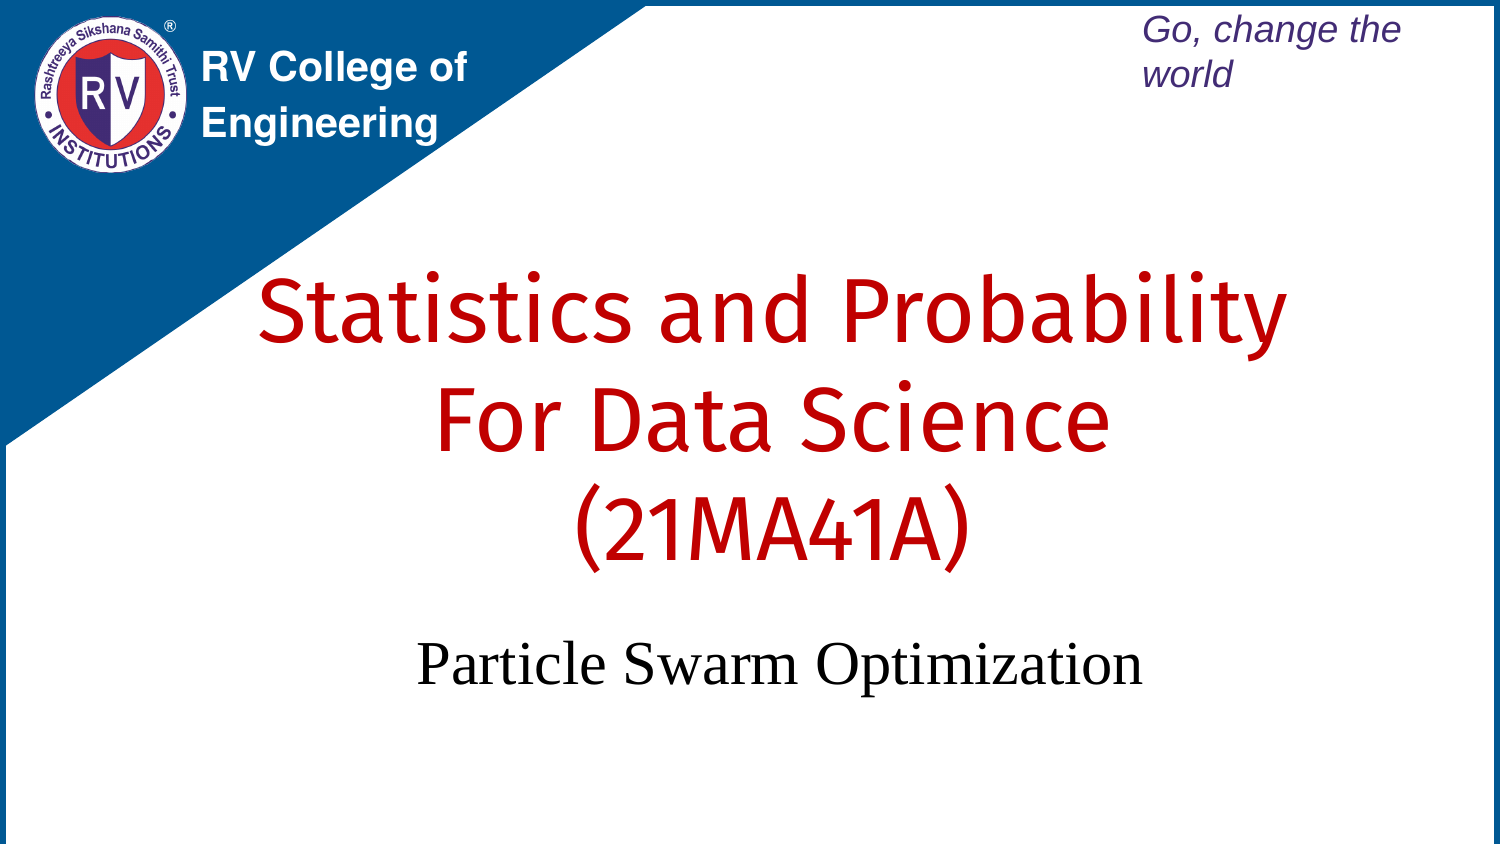

Go, change the world

RV College of
Engineering
Statistics and Probability
For Data Science
(21MA41A)

Particle Swarm Optimization